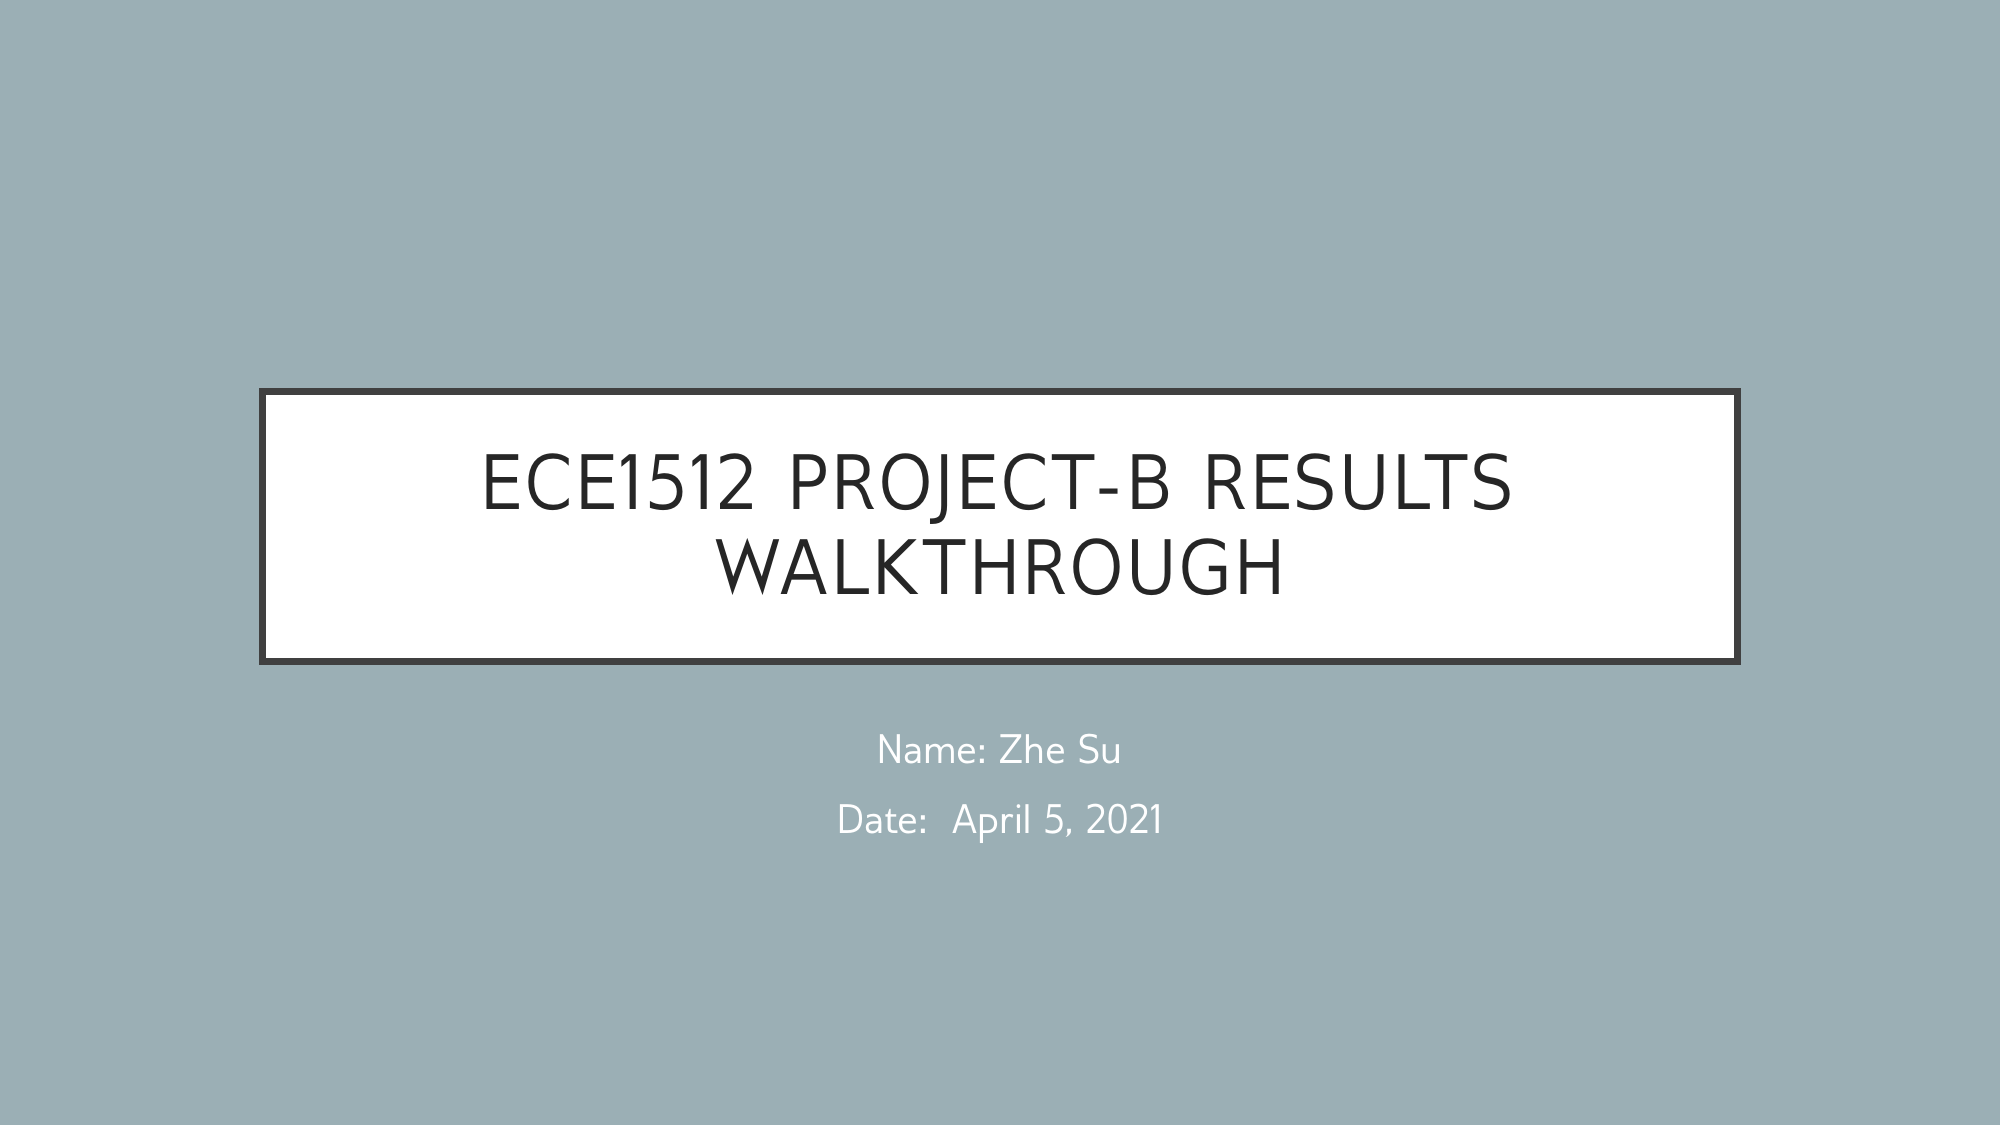

# ECE1512 Project-b Results walkthrough
Name: Zhe Su
Date:  April 5, 2021